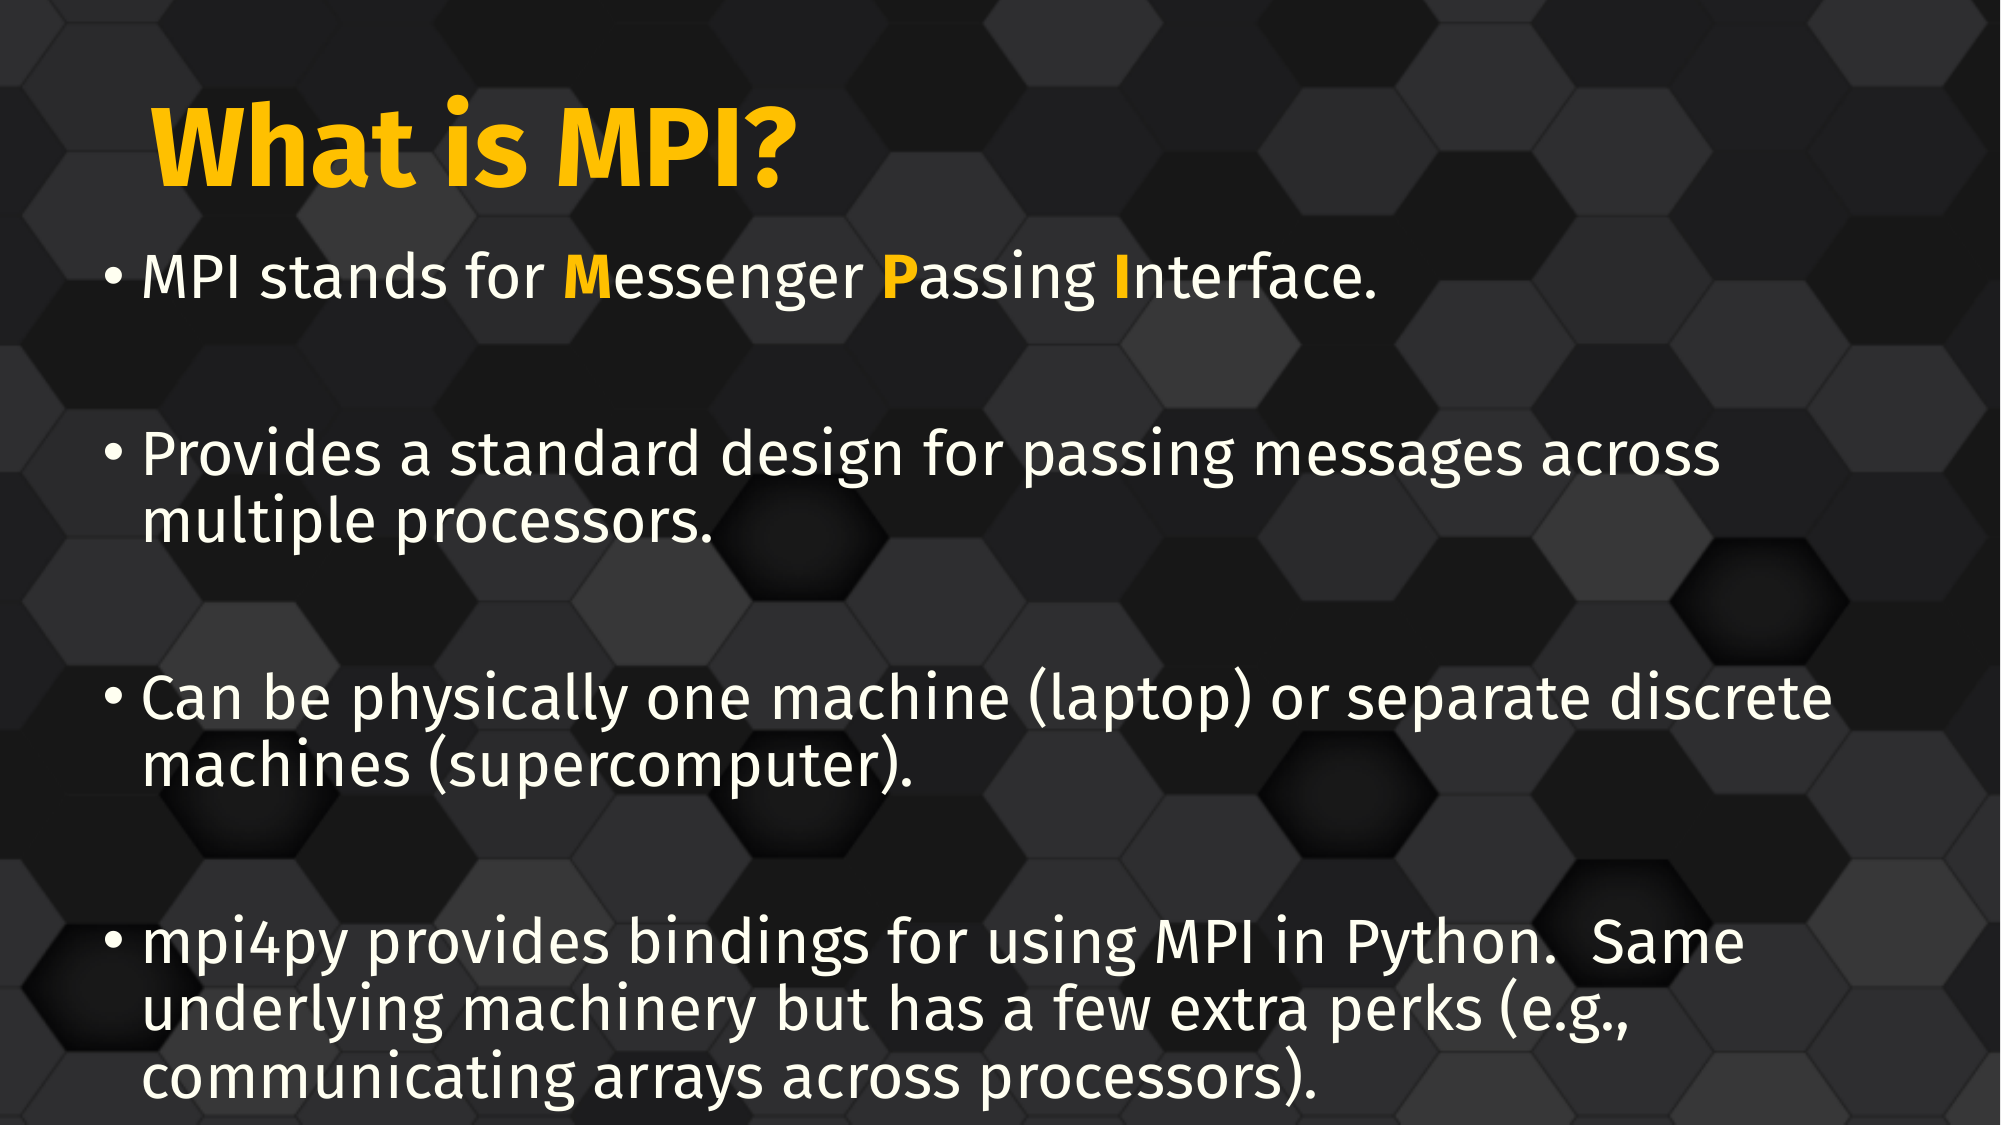

# What is MPI?
MPI stands for Messenger Passing Interface.

Provides a standard design for passing messages across multiple processors.

Can be physically one machine (laptop) or separate discrete machines (supercomputer).

mpi4py provides bindings for using MPI in Python.  Same underlying machinery but has a few extra perks (e.g., communicating arrays across processors).